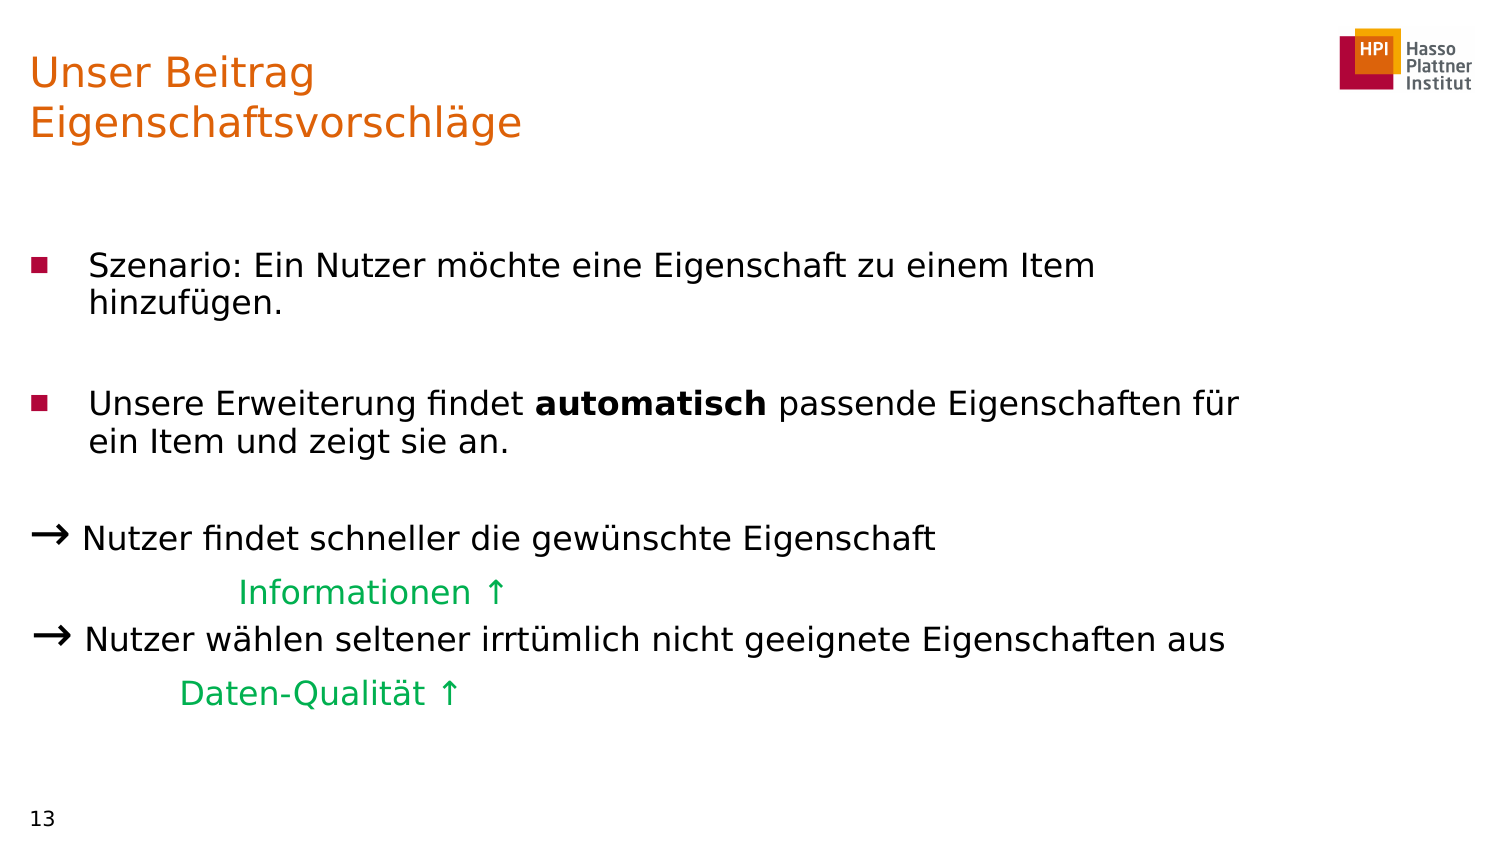

# Unser Beitrag Eigenschaftsvorschläge
Szenario: Ein Nutzer möchte eine Eigenschaft zu einem Item hinzufügen.

Unsere Erweiterung findet automatisch passende Eigenschaften für ein Item und zeigt sie an.

→ Nutzer findet schneller die gewünschte Eigenschaft
	Informationen ↑
→ Nutzer wählen seltener irrtümlich nicht geeignete Eigenschaften aus
	Daten-Qualität ↑
13